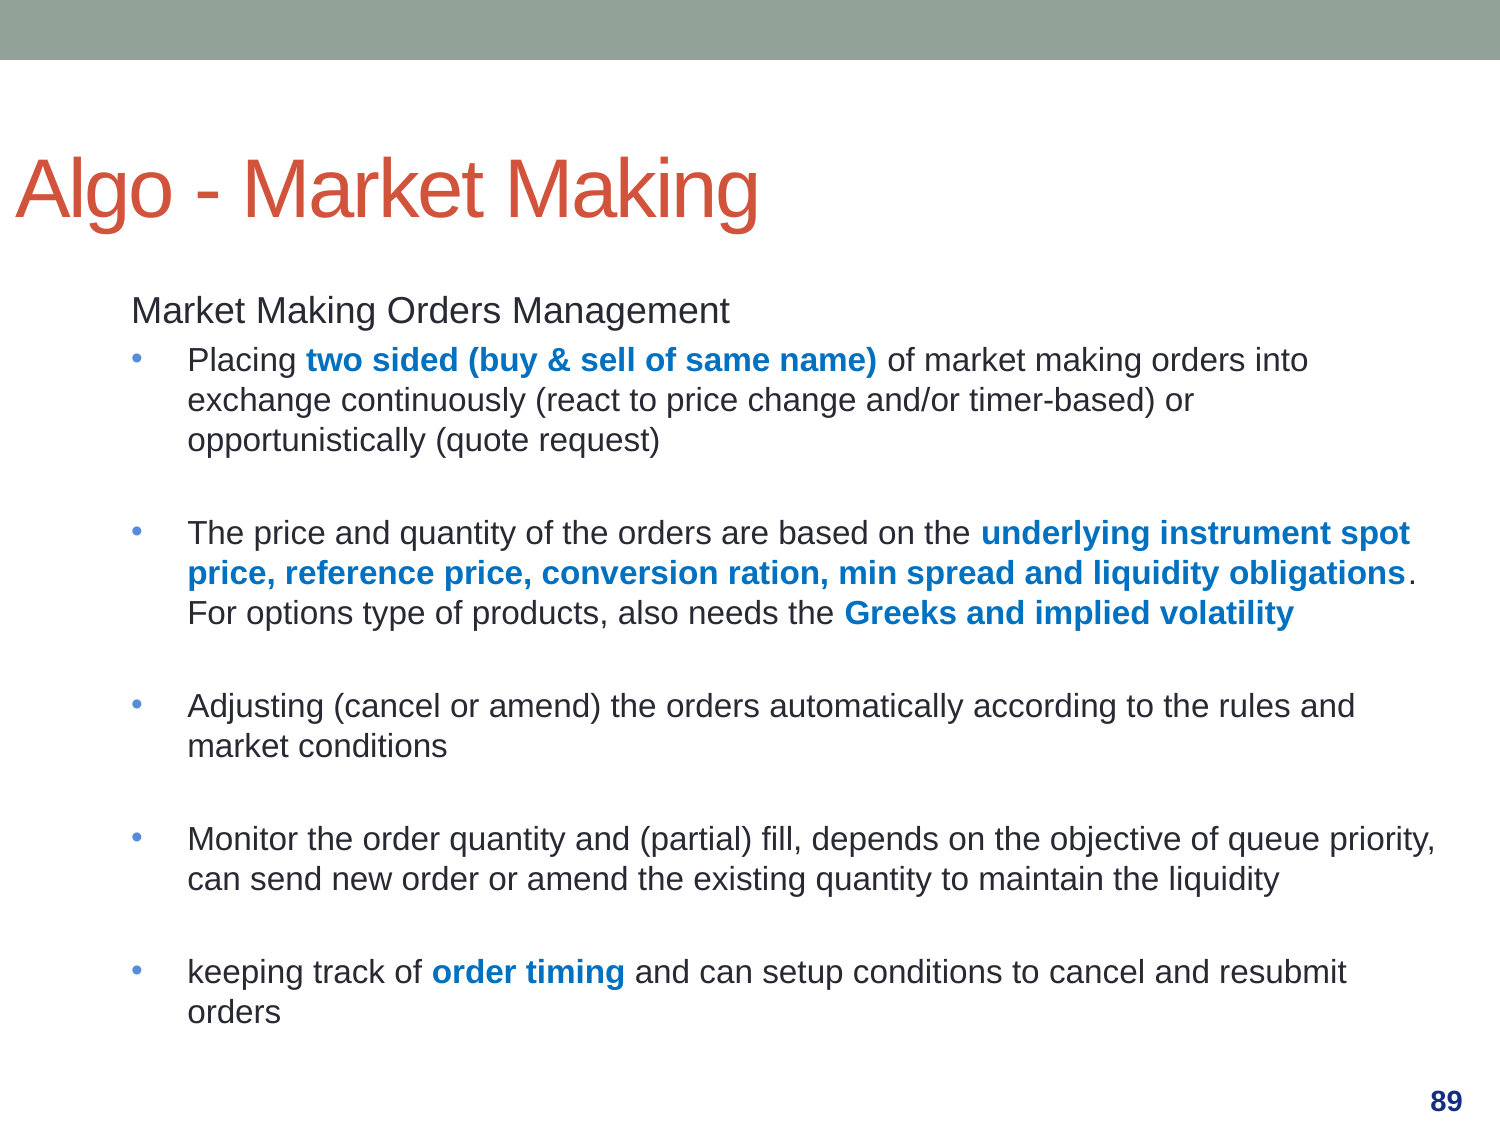

Algo - Market Making
Market Making Orders Management
Placing two sided (buy & sell of same name) of market making orders into exchange continuously (react to price change and/or timer-based) or opportunistically (quote request)

The price and quantity of the orders are based on the underlying instrument spot price, reference price, conversion ration, min spread and liquidity obligations. For options type of products, also needs the Greeks and implied volatility

Adjusting (cancel or amend) the orders automatically according to the rules and market conditions

Monitor the order quantity and (partial) fill, depends on the objective of queue priority, can send new order or amend the existing quantity to maintain the liquidity

keeping track of order timing and can setup conditions to cancel and resubmit orders

89